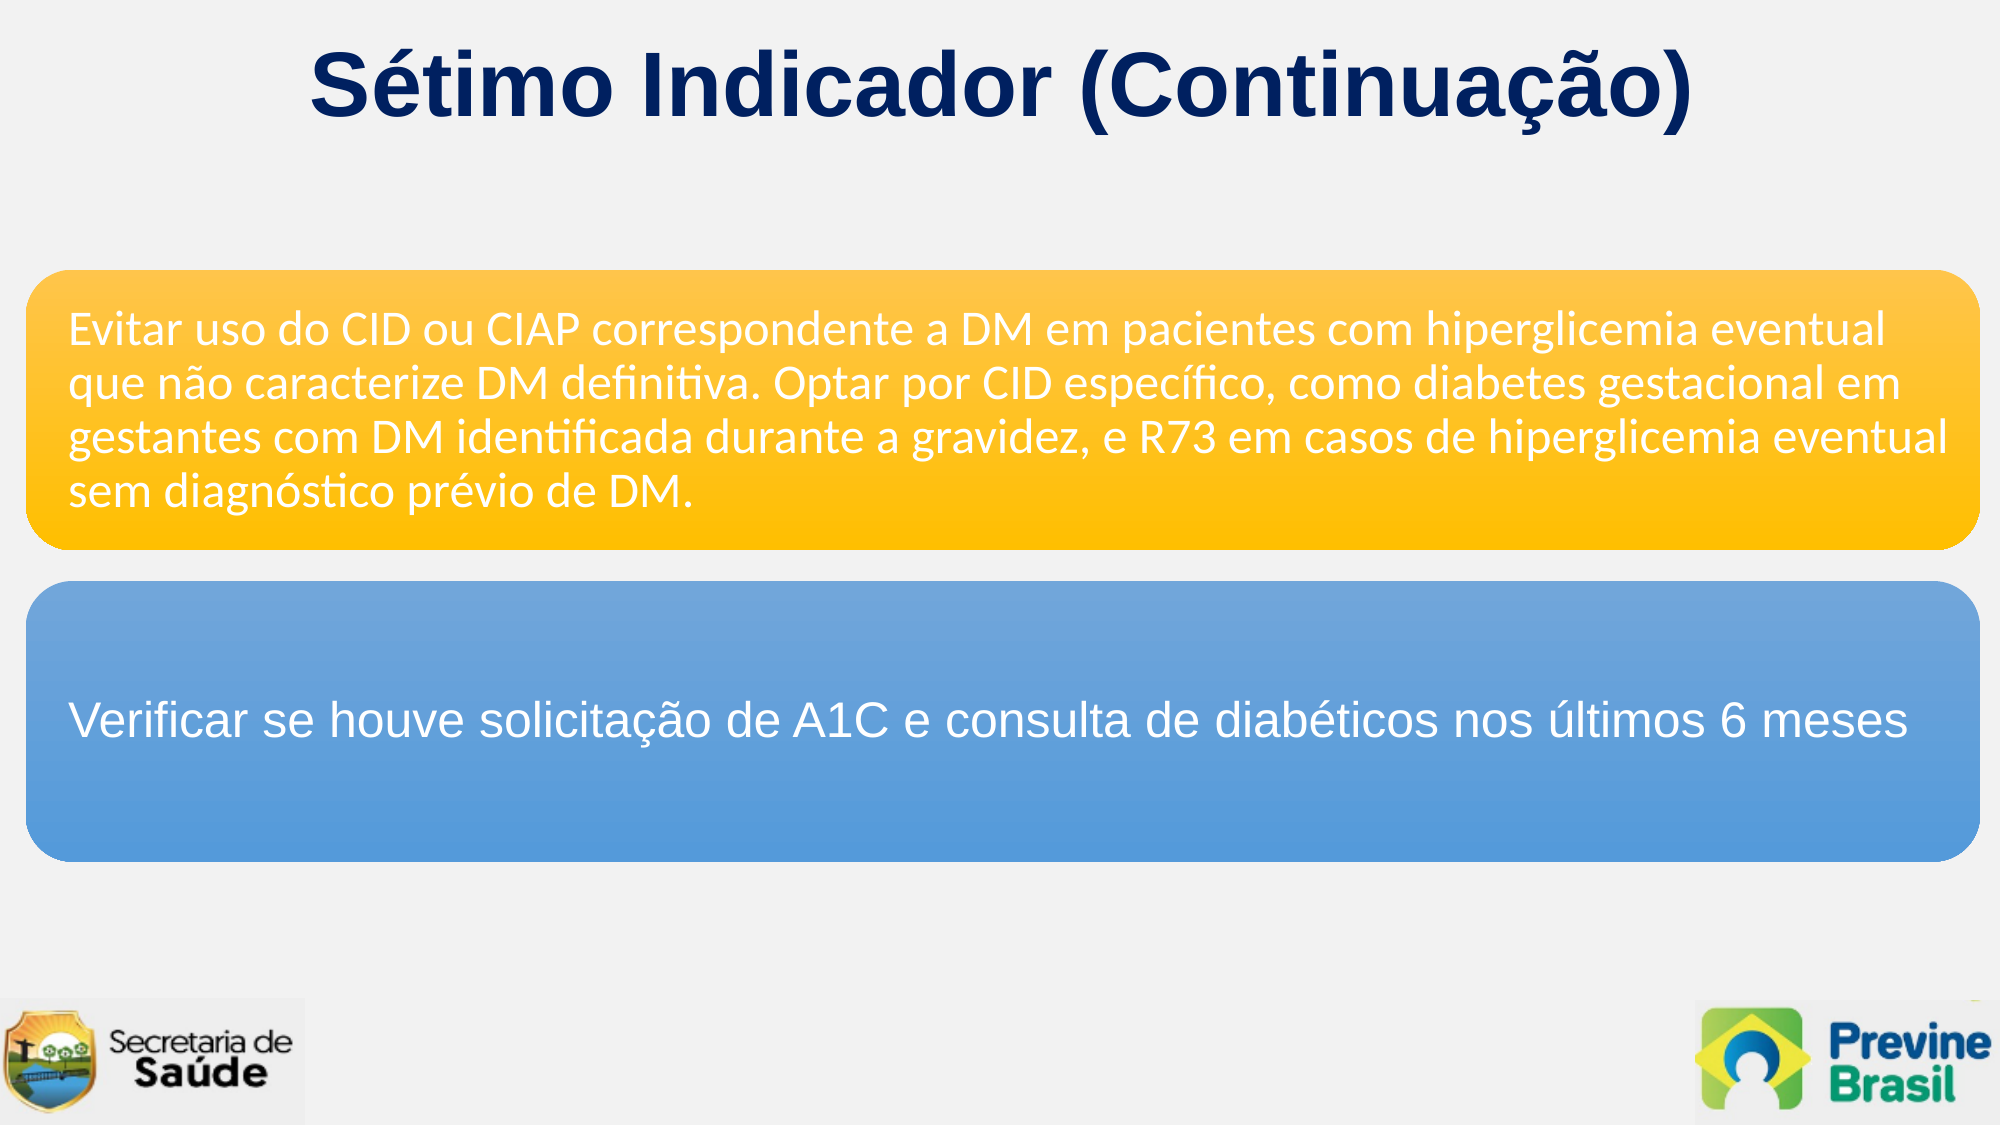

# Sétimo Indicador (Continuação)
Evitar uso do CID ou CIAP correspondente a DM em pacientes com hiperglicemia eventual que não caracterize DM definitiva. Optar por CID específico, como diabetes gestacional em gestantes com DM identificada durante a gravidez, e R73 em casos de hiperglicemia eventual sem diagnóstico prévio de DM.
Verificar se houve solicitação de A1C e consulta de diabéticos nos últimos 6 meses